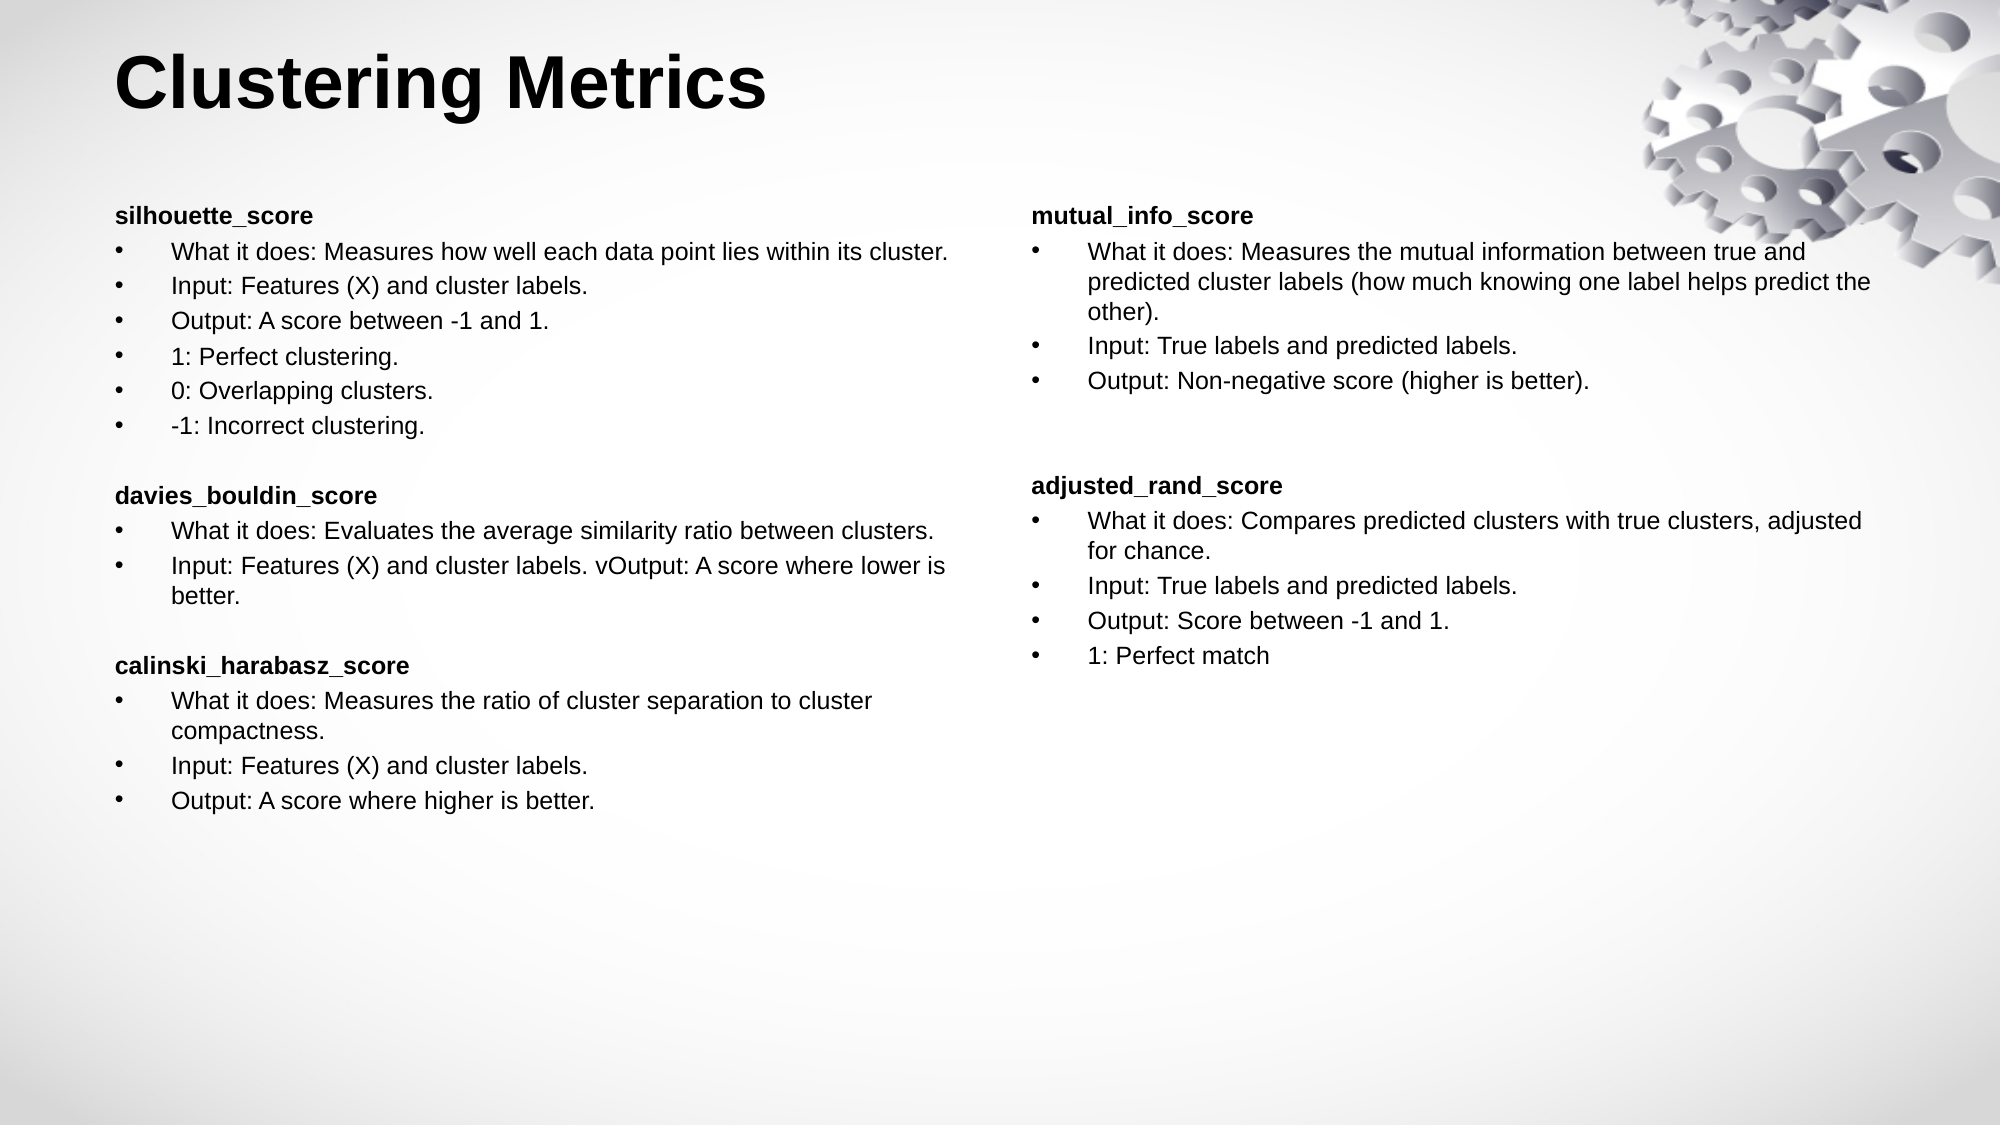

# Clustering Metrics
silhouette_score
What it does: Measures how well each data point lies within its cluster.
Input: Features (X) and cluster labels.
Output: A score between -1 and 1.
1: Perfect clustering.
0: Overlapping clusters.
-1: Incorrect clustering.

davies_bouldin_score
What it does: Evaluates the average similarity ratio between clusters.
Input: Features (X) and cluster labels. vOutput: A score where lower is better.

calinski_harabasz_score
What it does: Measures the ratio of cluster separation to cluster compactness.
Input: Features (X) and cluster labels.
Output: A score where higher is better.

mutual_info_score
What it does: Measures the mutual information between true and predicted cluster labels (how much knowing one label helps predict the other).
Input: True labels and predicted labels.
Output: Non-negative score (higher is better).

adjusted_rand_score
What it does: Compares predicted clusters with true clusters, adjusted for chance.
Input: True labels and predicted labels.
Output: Score between -1 and 1.
1: Perfect match